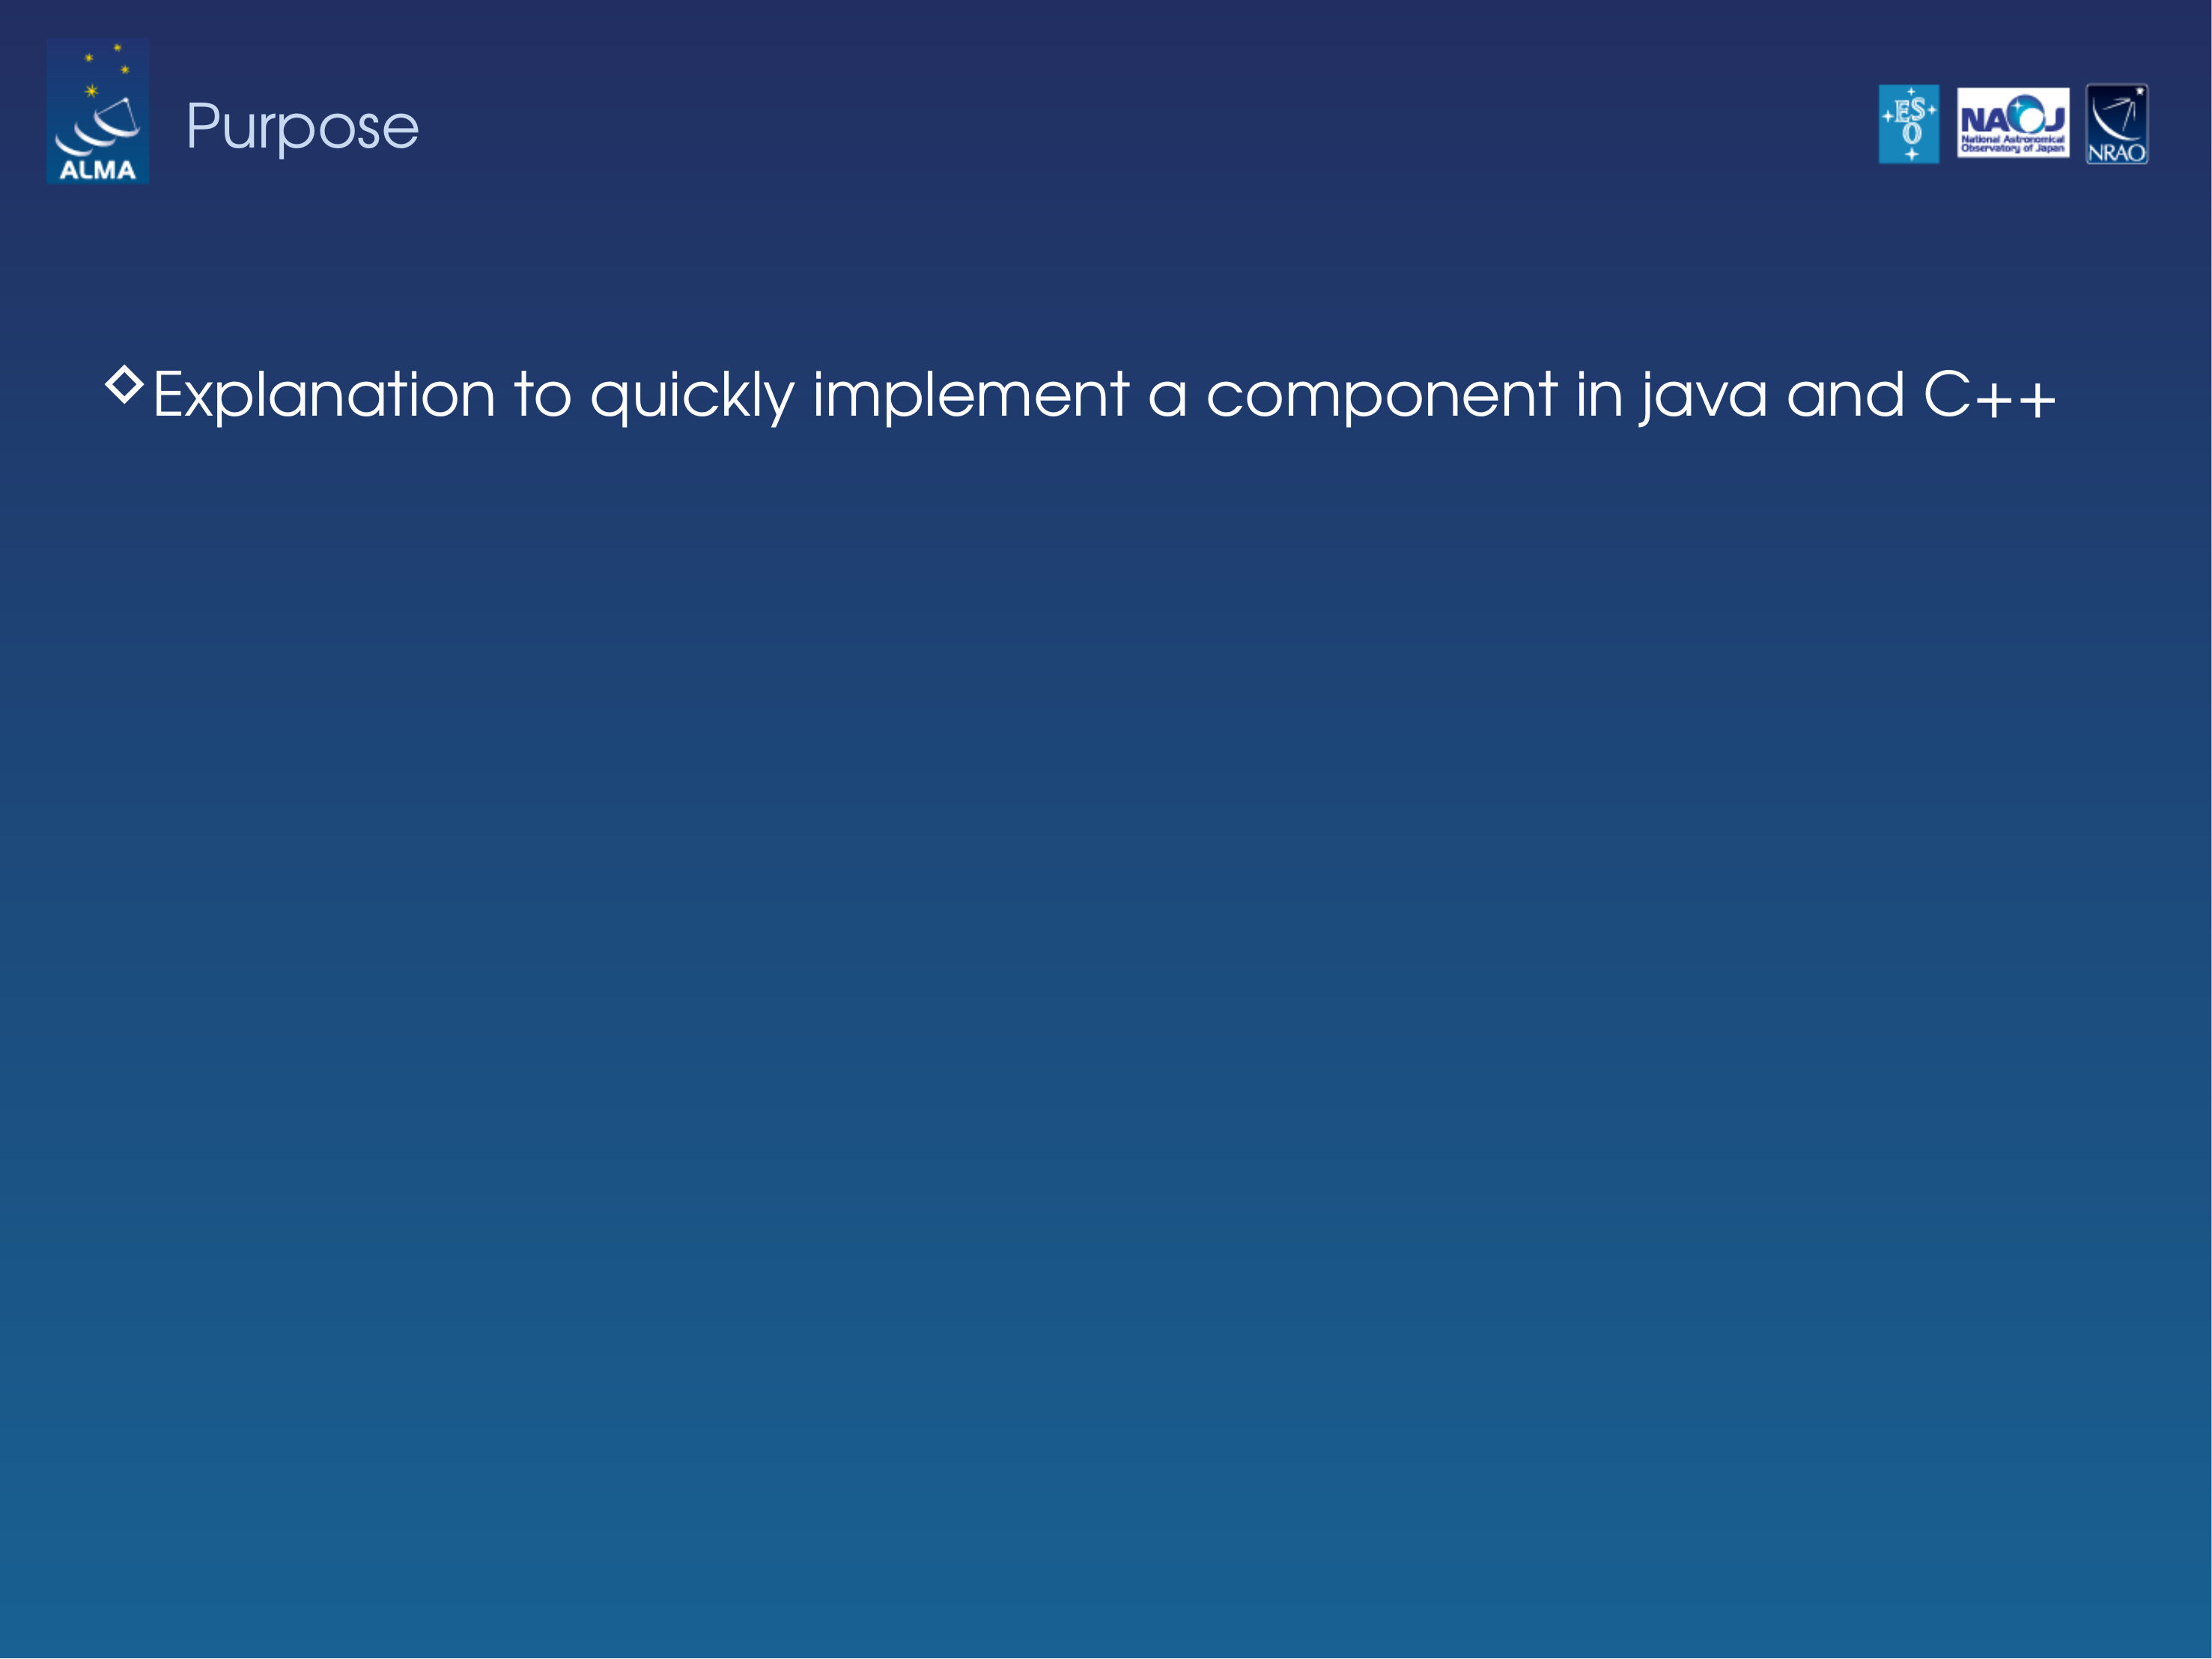

Purpose
Explanation to quickly implement a component in java and C++